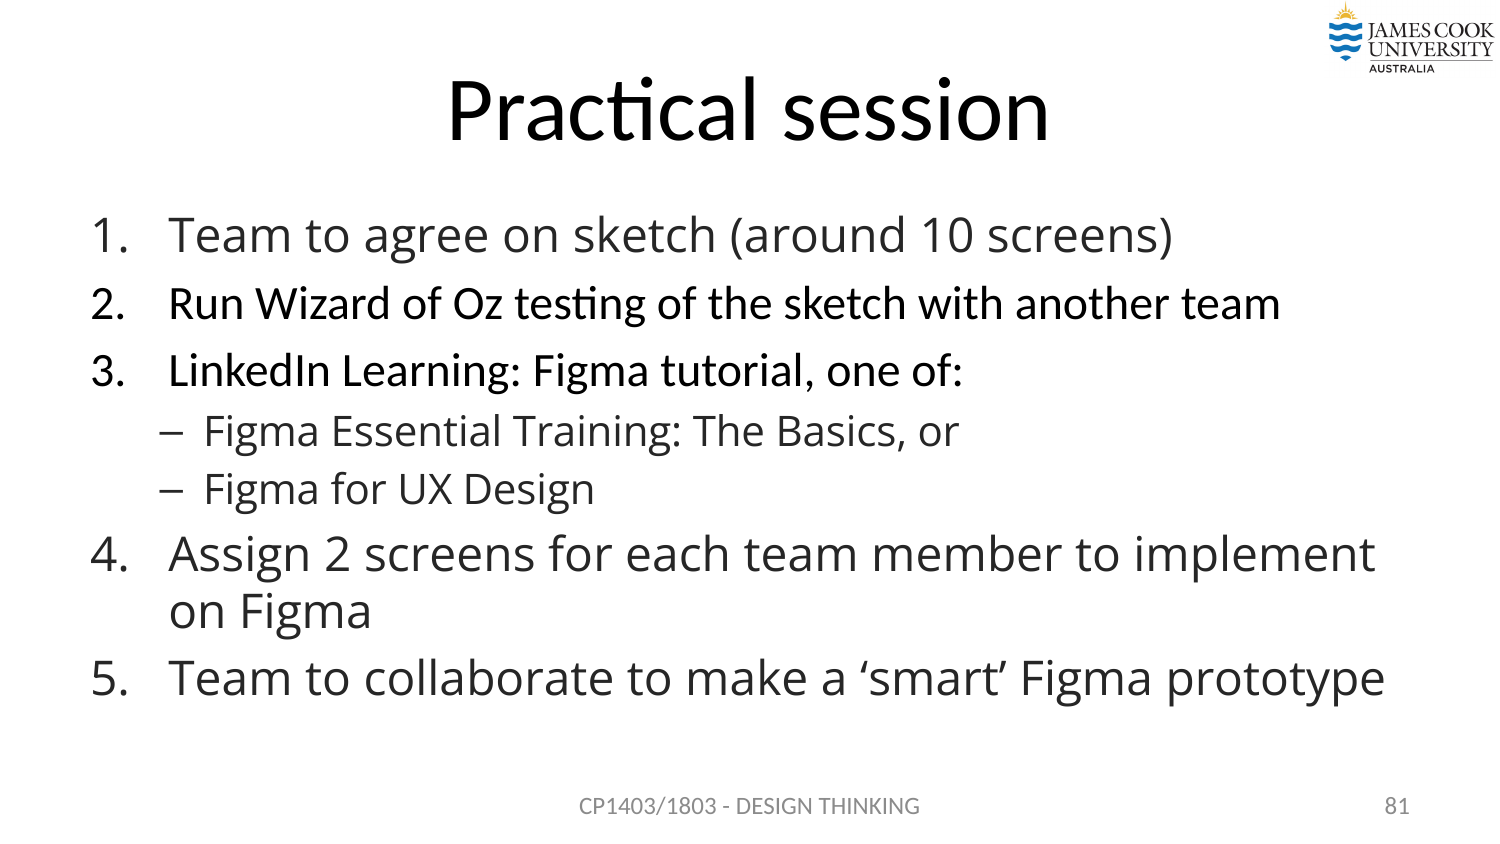

# Practical session
Team to agree on sketch (around 10 screens)
Run Wizard of Oz testing of the sketch with another team
LinkedIn Learning: Figma tutorial, one of:
Figma Essential Training: The Basics, or
Figma for UX Design
Assign 2 screens for each team member to implement on Figma
Team to collaborate to make a ‘smart’ Figma prototype
CP1403/1803 - DESIGN THINKING
81